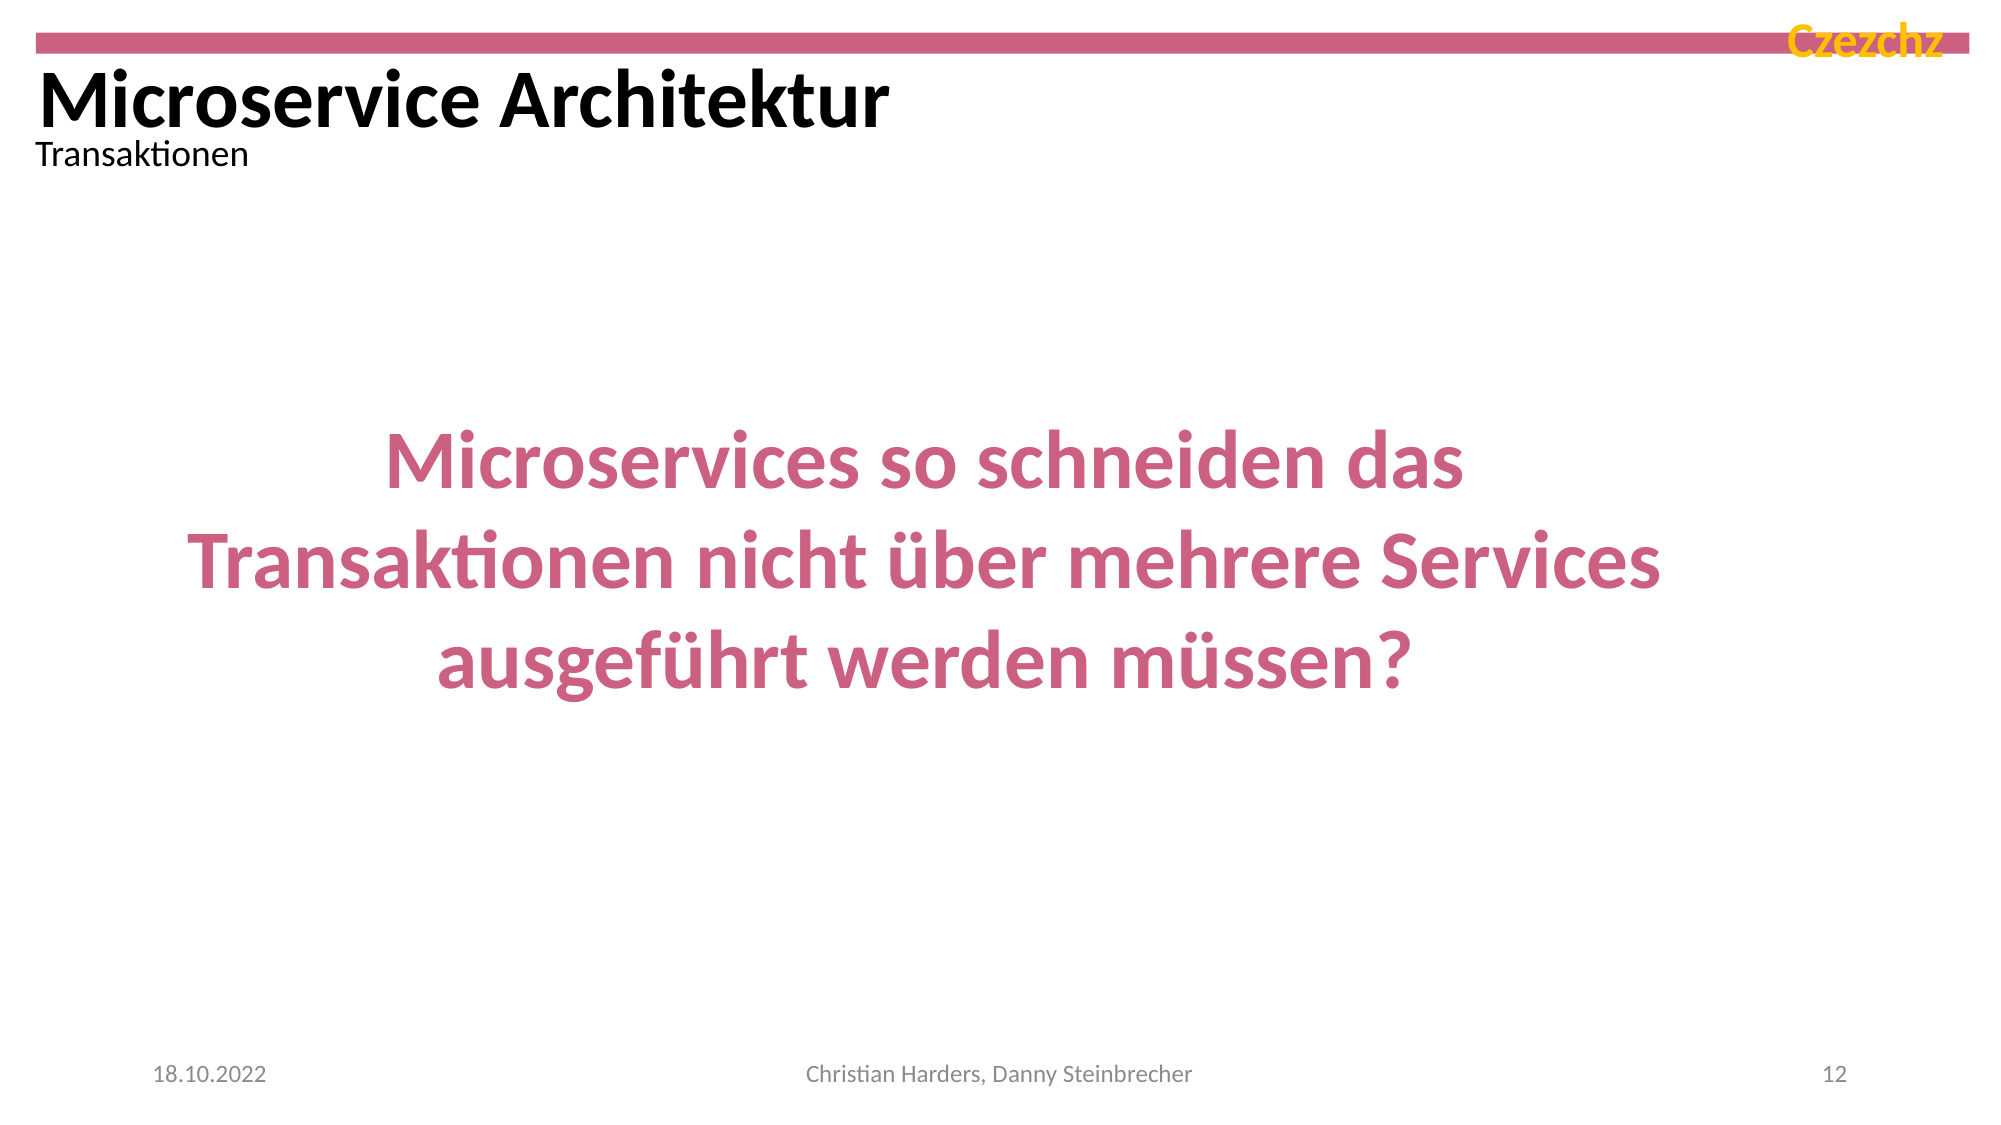

Microservice Architektur
Transaktionen
Microservices so schneiden das Transaktionen nicht über mehrere Services ausgeführt werden müssen?
18.10.2022
Christian Harders, Danny Steinbrecher
12